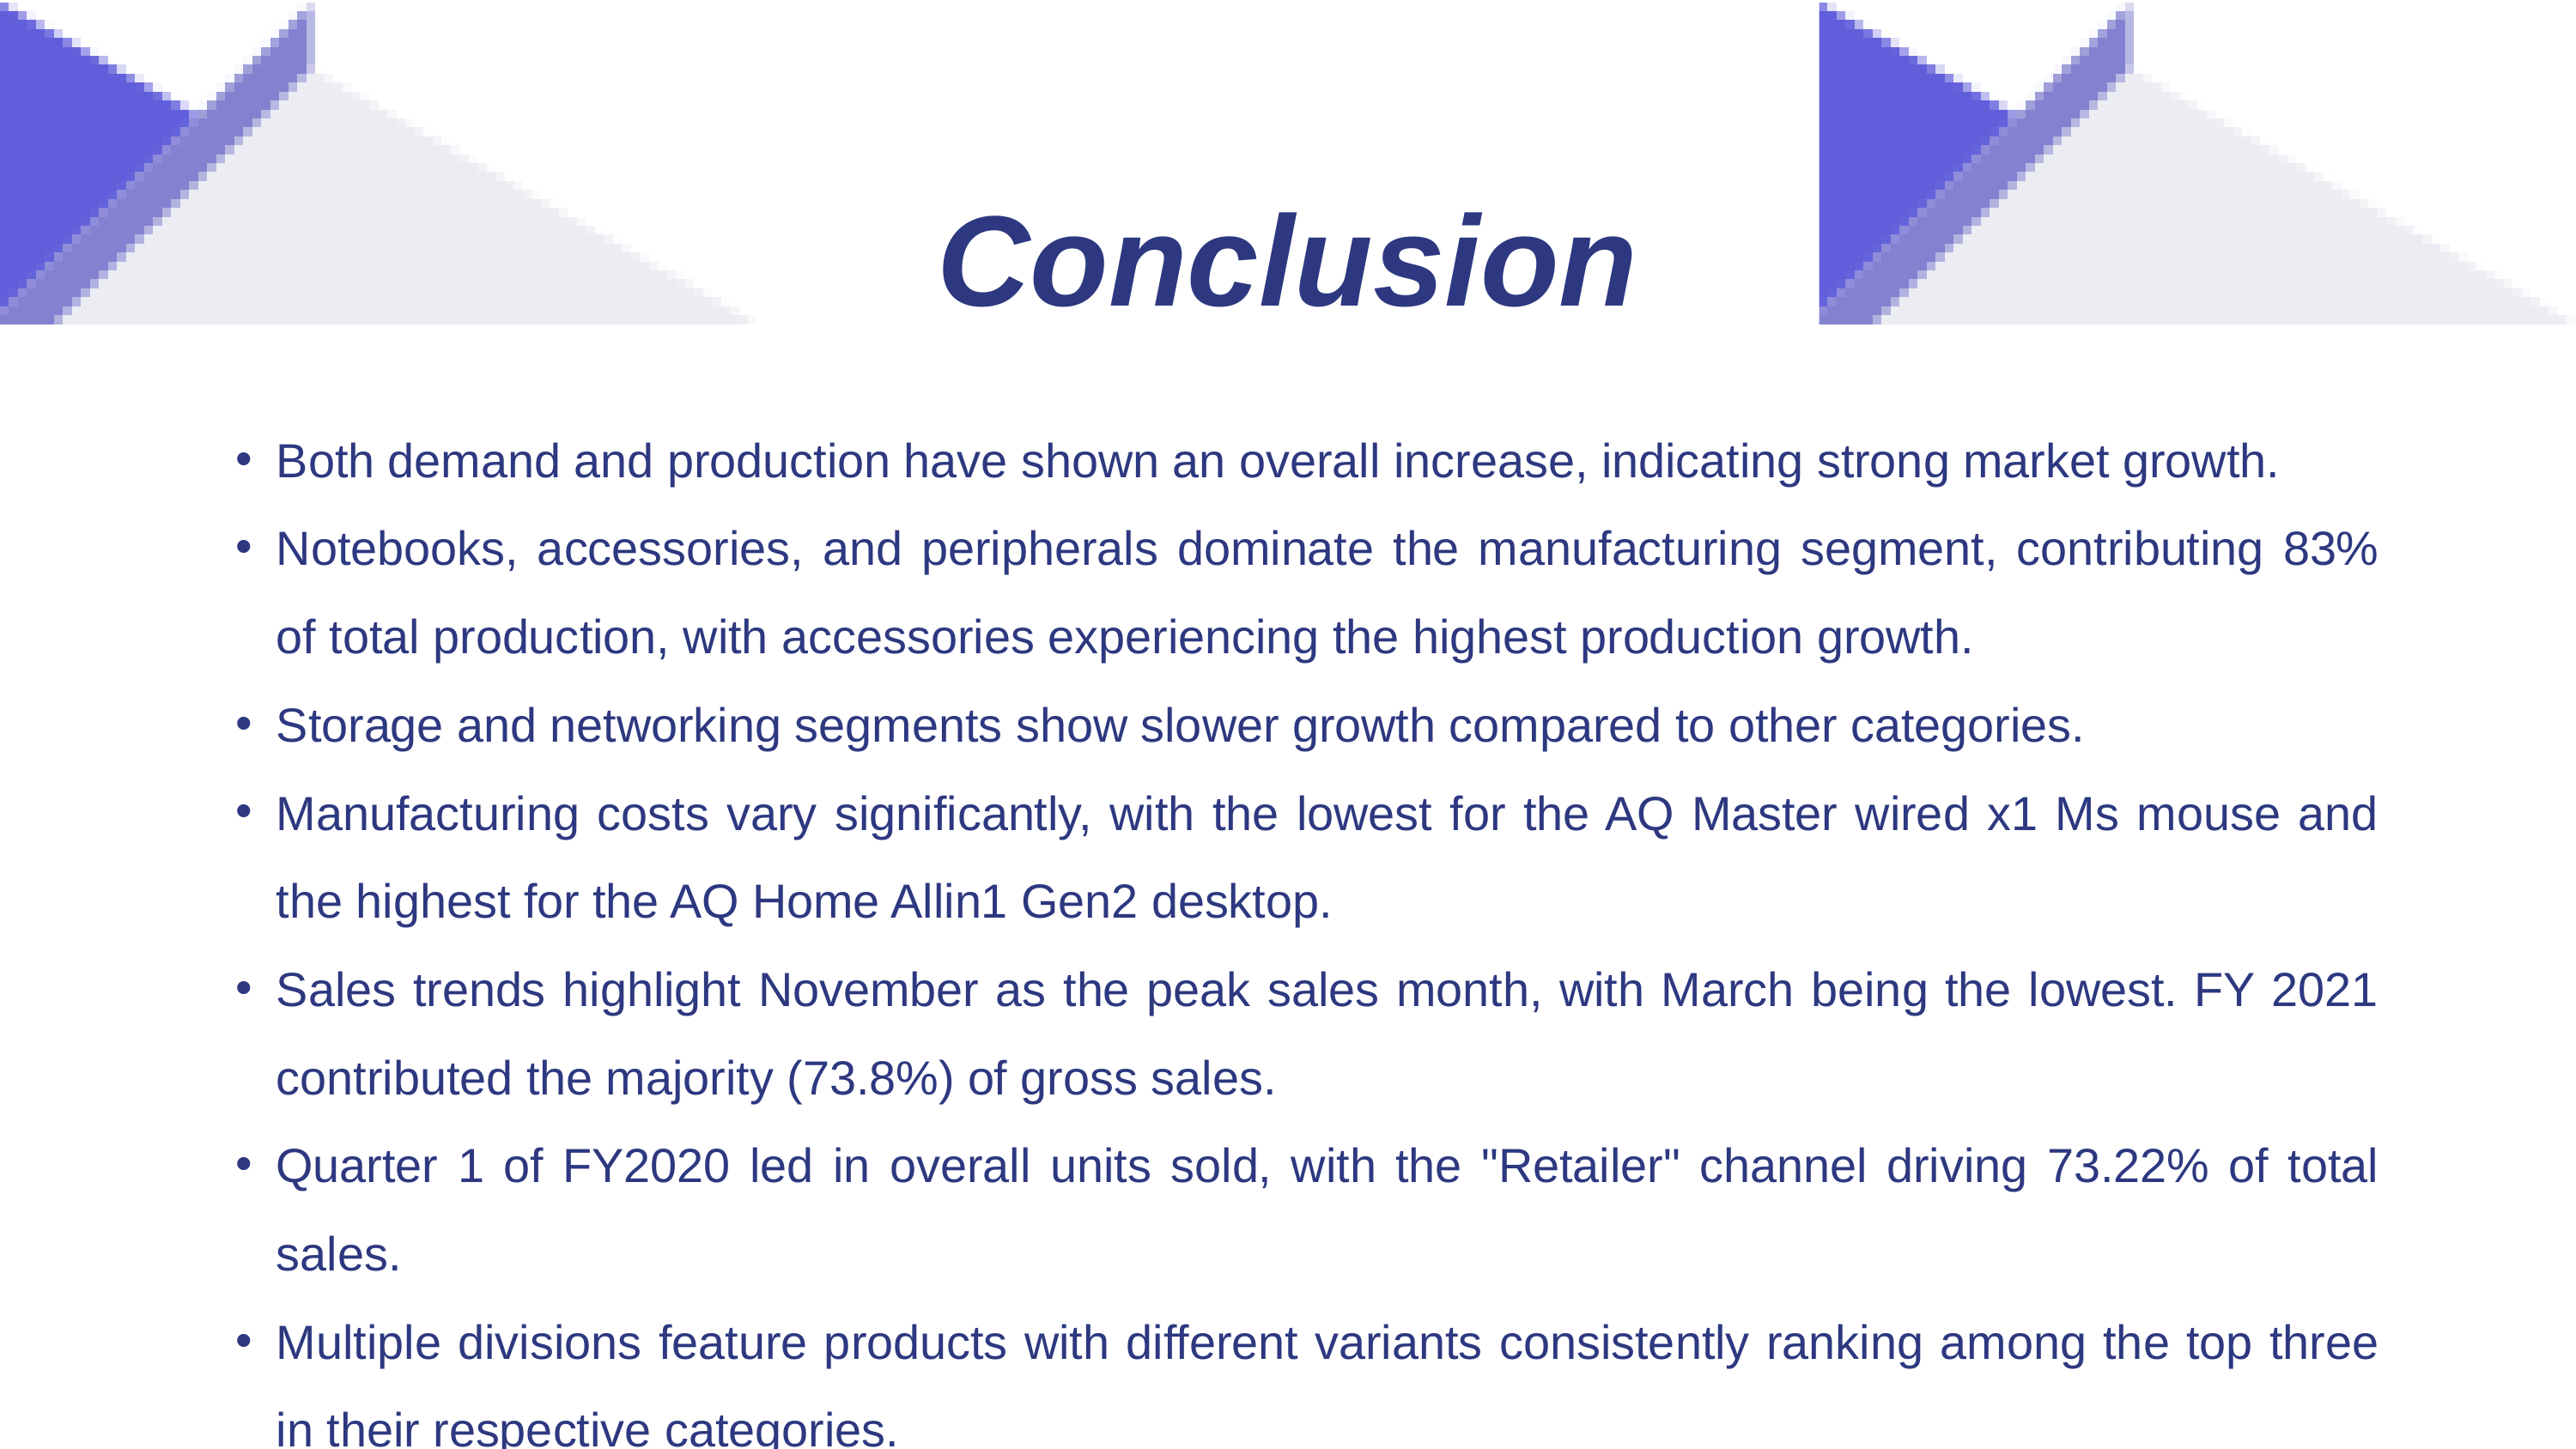

Conclusion
Both demand and production have shown an overall increase, indicating strong market growth.
Notebooks, accessories, and peripherals dominate the manufacturing segment, contributing 83% of total production, with accessories experiencing the highest production growth.
Storage and networking segments show slower growth compared to other categories.
Manufacturing costs vary significantly, with the lowest for the AQ Master wired x1 Ms mouse and the highest for the AQ Home Allin1 Gen2 desktop.
Sales trends highlight November as the peak sales month, with March being the lowest. FY 2021 contributed the majority (73.8%) of gross sales.
Quarter 1 of FY2020 led in overall units sold, with the "Retailer" channel driving 73.22% of total sales.
Multiple divisions feature products with different variants consistently ranking among the top three in their respective categories.